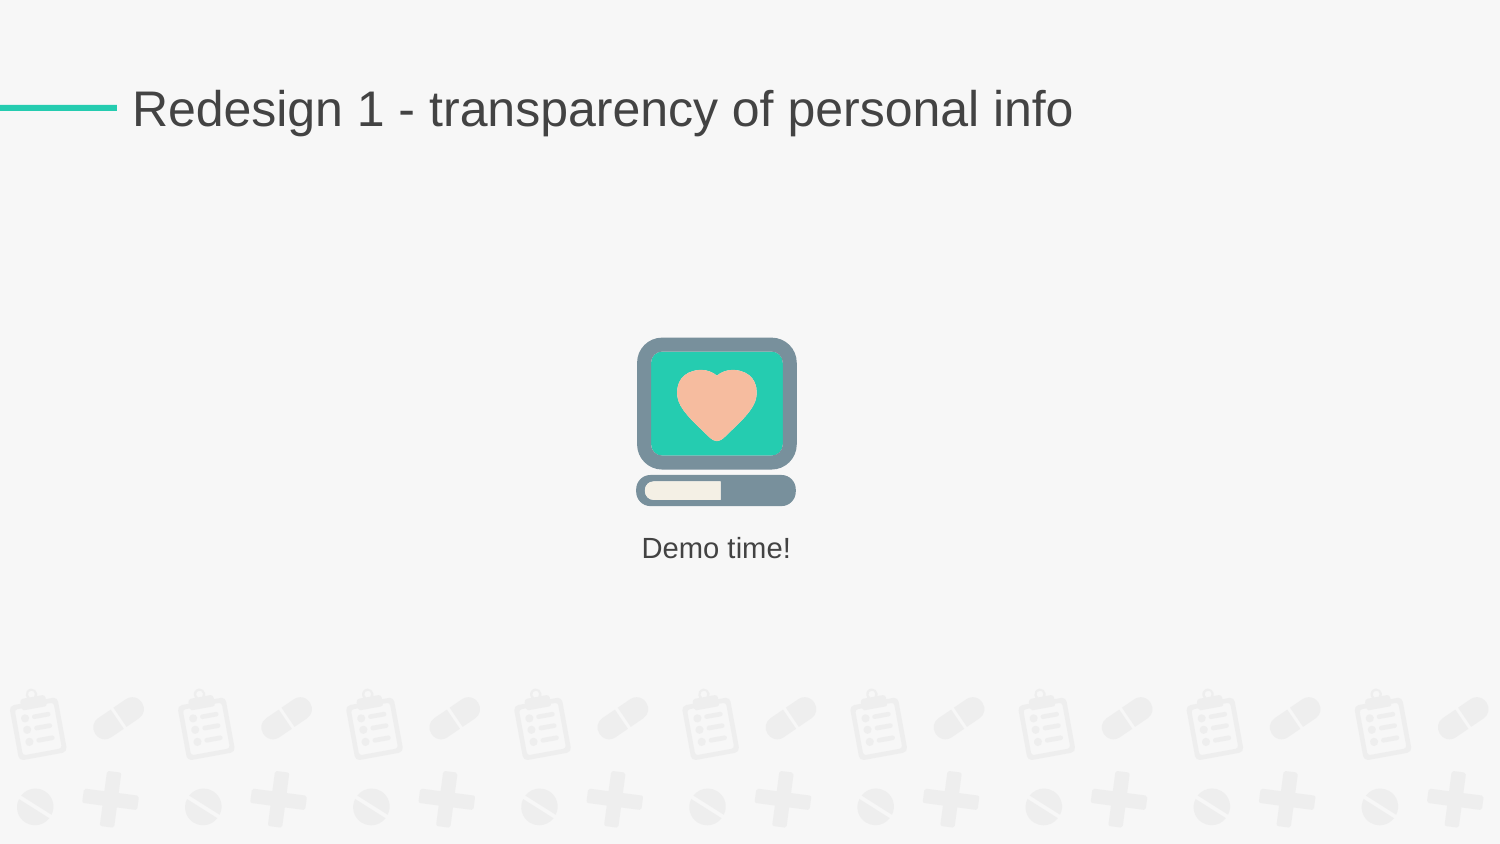

# Redesign 1 - transparency of personal info

Demo time!